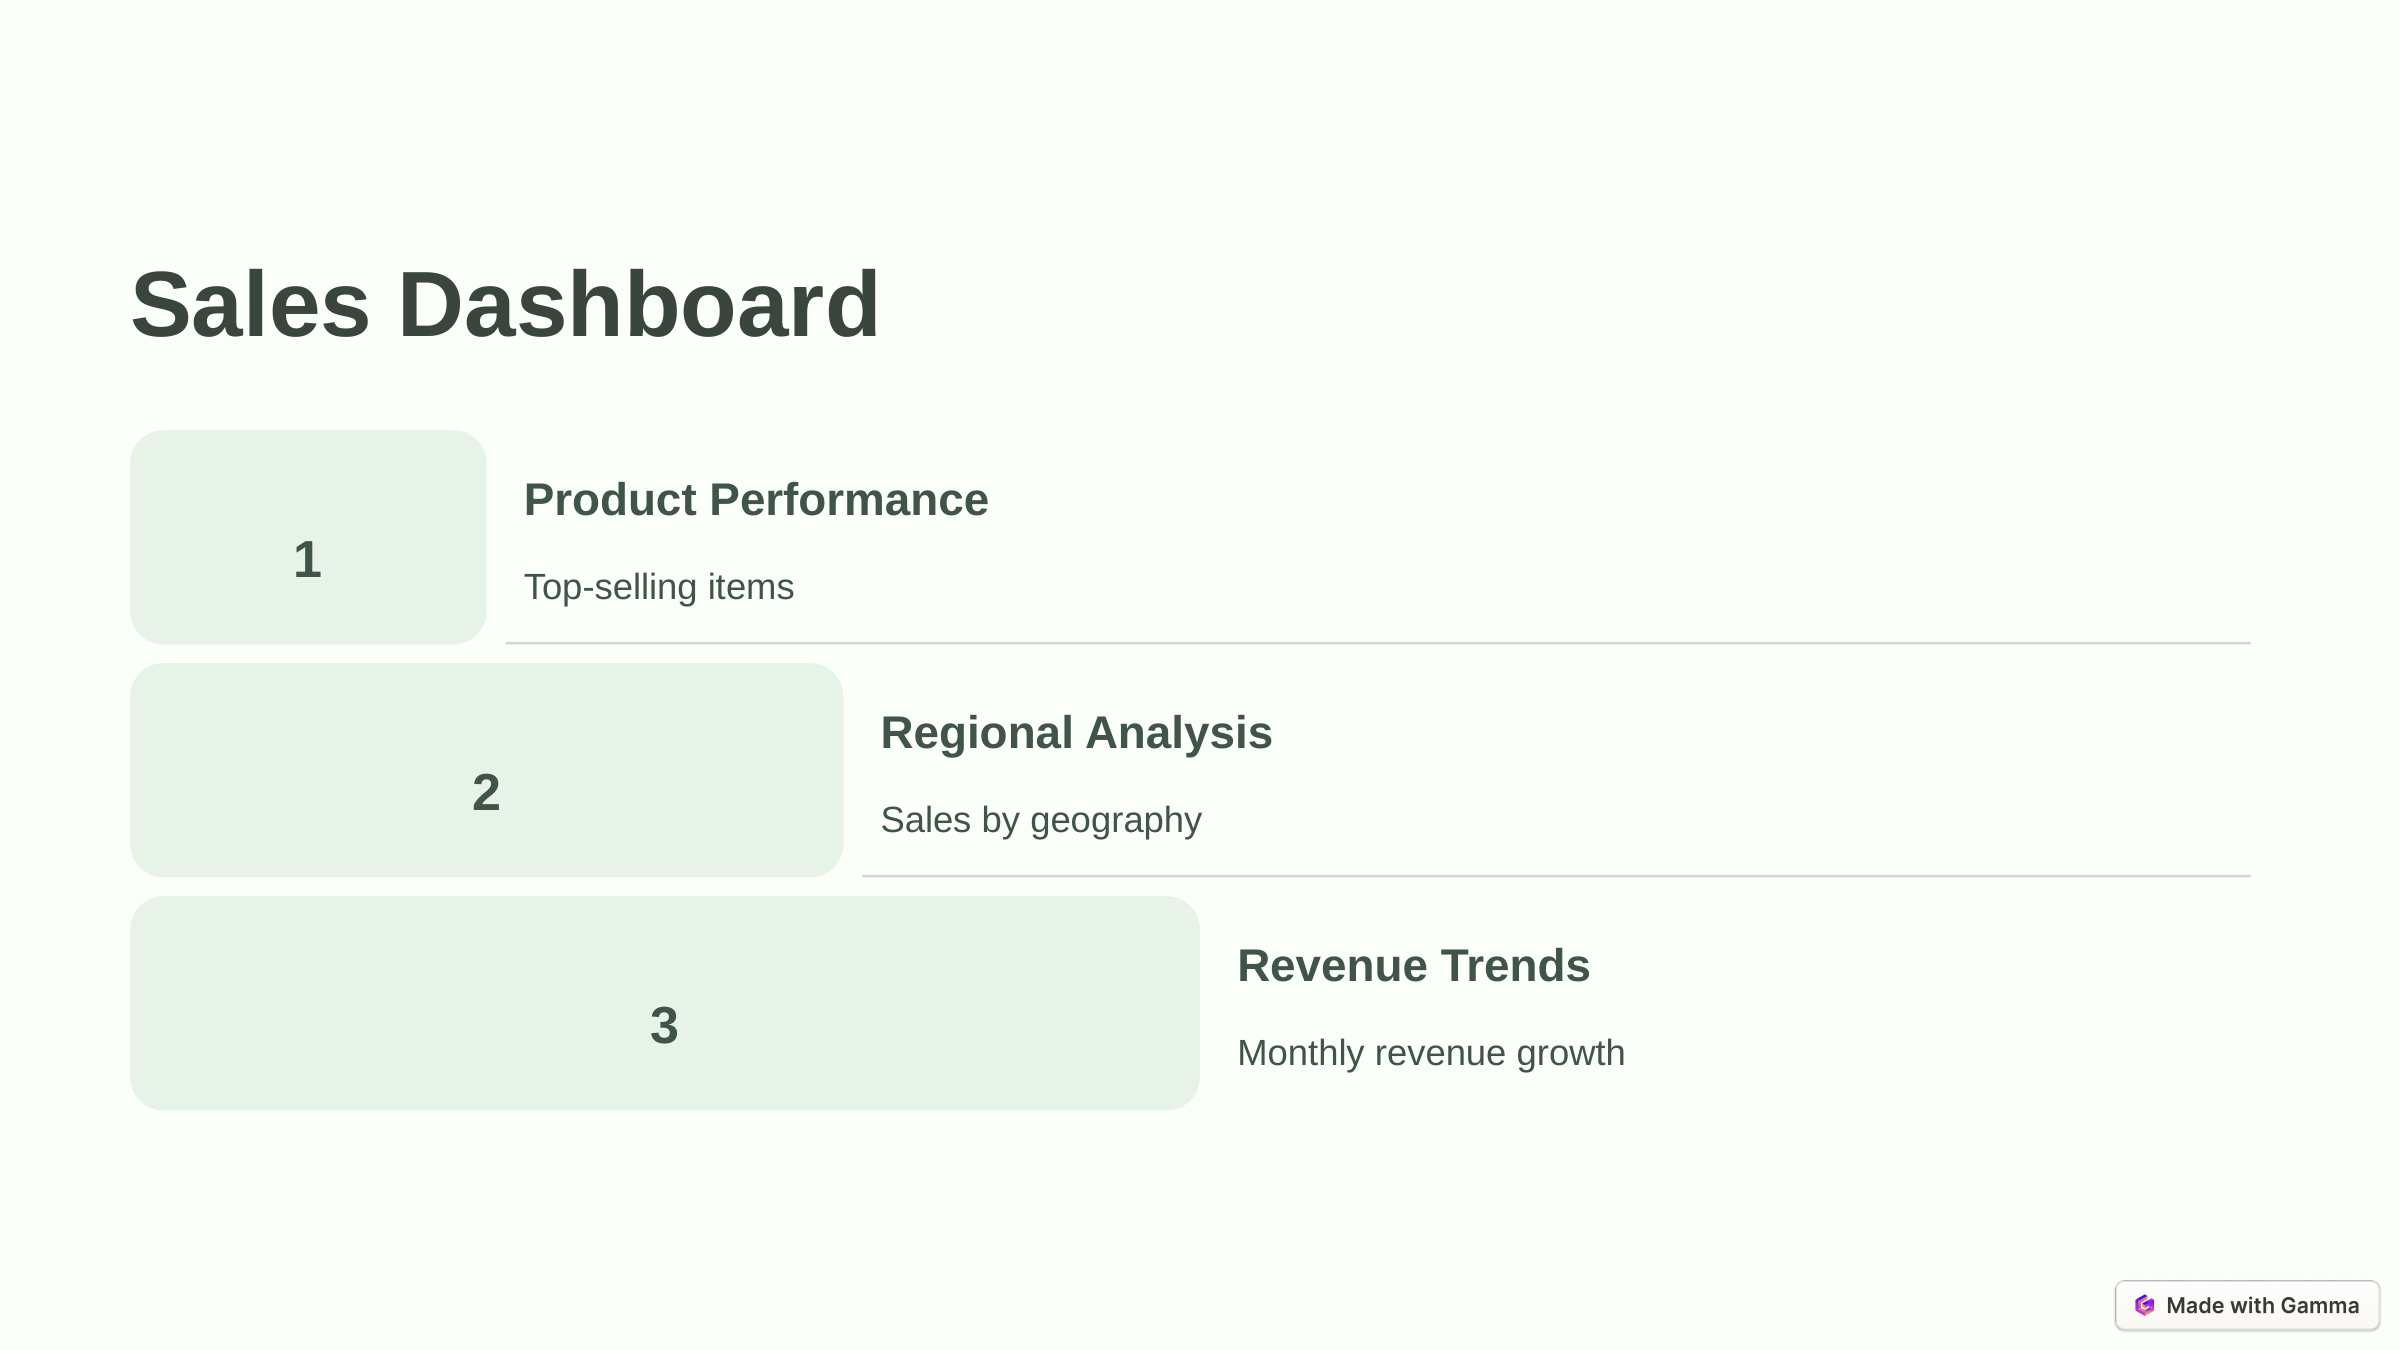

Sales Dashboard

Product Performance
1
Top-selling items

Regional Analysis
2
Sales by geography

Revenue Trends
3
Monthly revenue growth